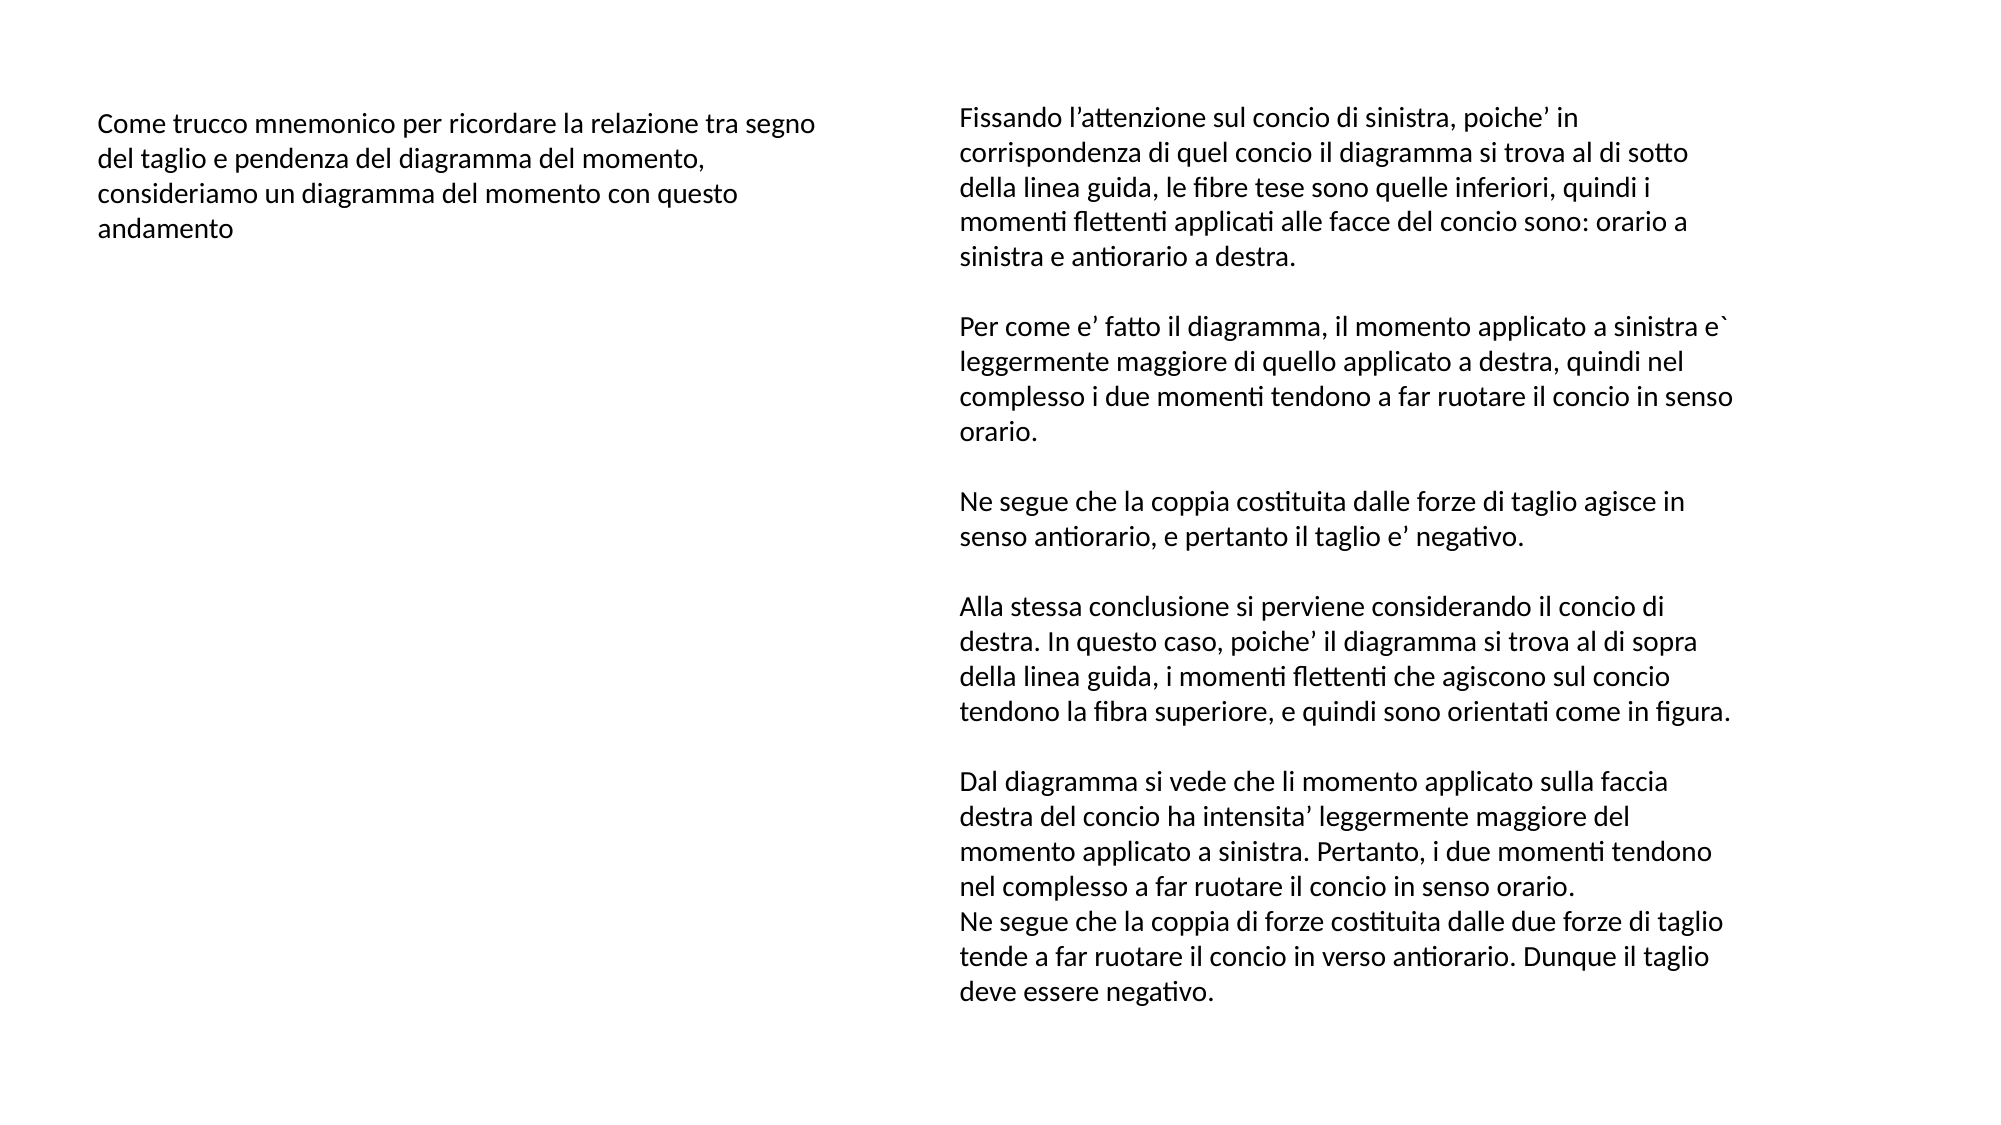

Fissando l’attenzione sul concio di sinistra, poiche’ in corrispondenza di quel concio il diagramma si trova al di sotto della linea guida, le fibre tese sono quelle inferiori, quindi i momenti flettenti applicati alle facce del concio sono: orario a sinistra e antiorario a destra.

Per come e’ fatto il diagramma, il momento applicato a sinistra e` leggermente maggiore di quello applicato a destra, quindi nel complesso i due momenti tendono a far ruotare il concio in senso orario.

Ne segue che la coppia costituita dalle forze di taglio agisce in senso antiorario, e pertanto il taglio e’ negativo.

Alla stessa conclusione si perviene considerando il concio di destra. In questo caso, poiche’ il diagramma si trova al di sopra della linea guida, i momenti flettenti che agiscono sul concio tendono la fibra superiore, e quindi sono orientati come in figura.

Dal diagramma si vede che li momento applicato sulla faccia  destra del concio ha intensita’ leggermente maggiore del momento applicato a sinistra. Pertanto, i due momenti tendono nel complesso a far ruotare il concio in senso orario.
Ne segue che la coppia di forze costituita dalle due forze di taglio tende a far ruotare il concio in verso antiorario. Dunque il taglio deve essere negativo.
Come trucco mnemonico per ricordare la relazione tra segno del taglio e pendenza del diagramma del momento, consideriamo un diagramma del momento con questo andamento